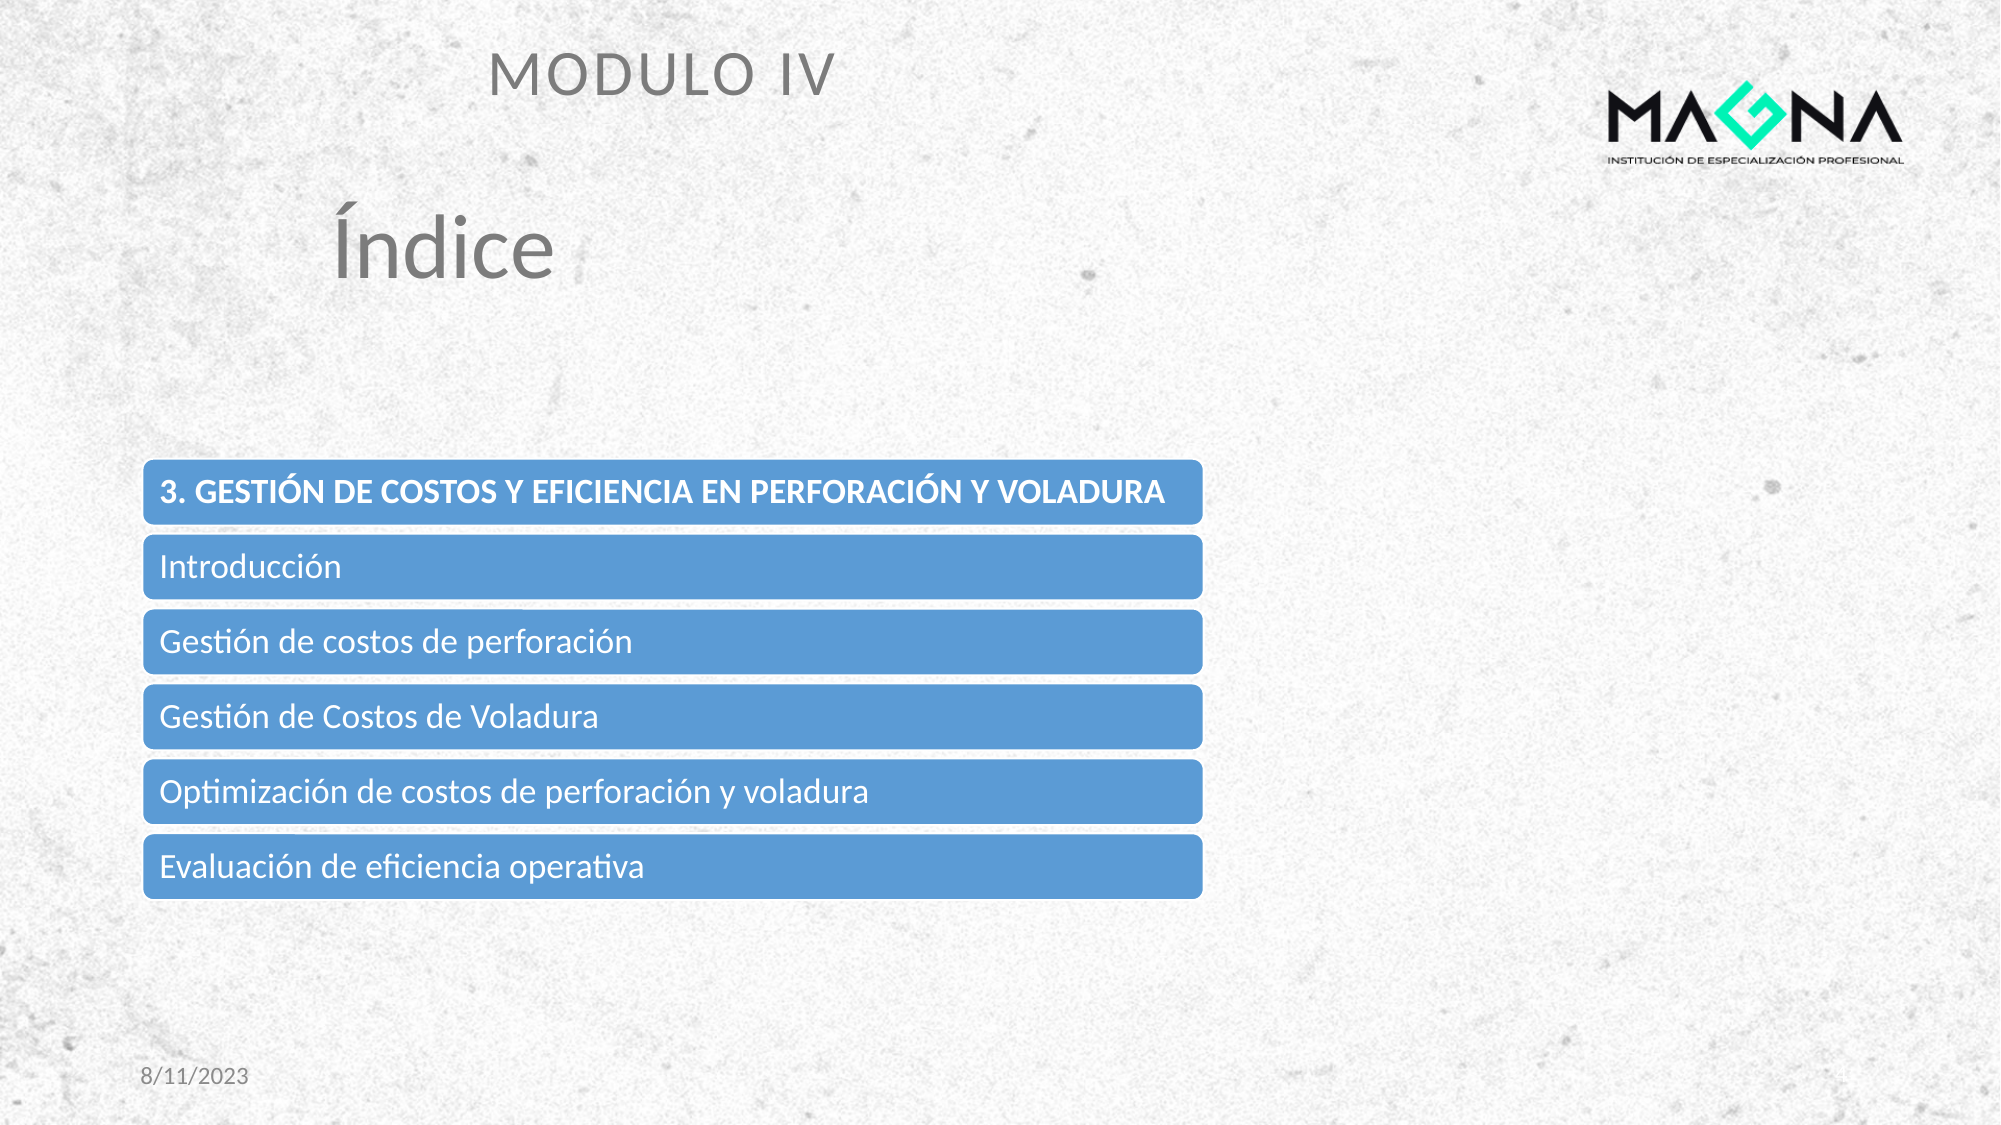

Modulo iV
# Índice
3. GESTIÓN DE COSTOS Y EFICIENCIA EN PERFORACIÓN Y VOLADURA
Introducción
Gestión de costos de perforación
Gestión de Costos de Voladura
Optimización de costos de perforación y voladura
Evaluación de eficiencia operativa
4
8/11/2023